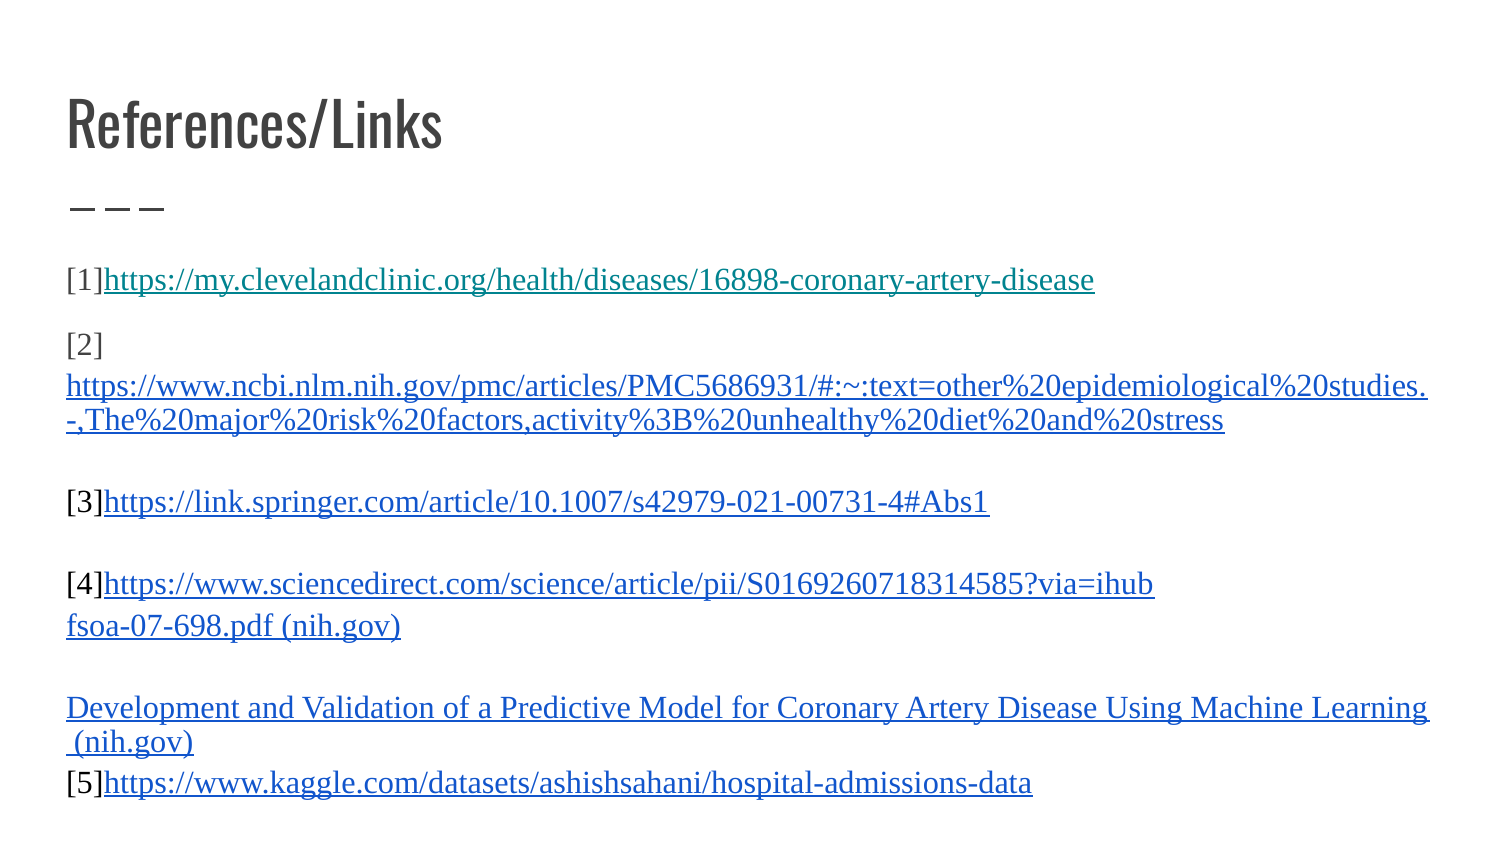

# References/Links
[1]https://my.clevelandclinic.org/health/diseases/16898-coronary-artery-disease
[2]https://www.ncbi.nlm.nih.gov/pmc/articles/PMC5686931/#:~:text=other%20epidemiological%20studies.-,The%20major%20risk%20factors,activity%3B%20unhealthy%20diet%20and%20stress

[3]https://link.springer.com/article/10.1007/s42979-021-00731-4#Abs1

[4]https://www.sciencedirect.com/science/article/pii/S0169260718314585?via=ihub
fsoa-07-698.pdf (nih.gov)

Development and Validation of a Predictive Model for Coronary Artery Disease Using Machine Learning (nih.gov)
[5]https://www.kaggle.com/datasets/ashishsahani/hospital-admissions-data